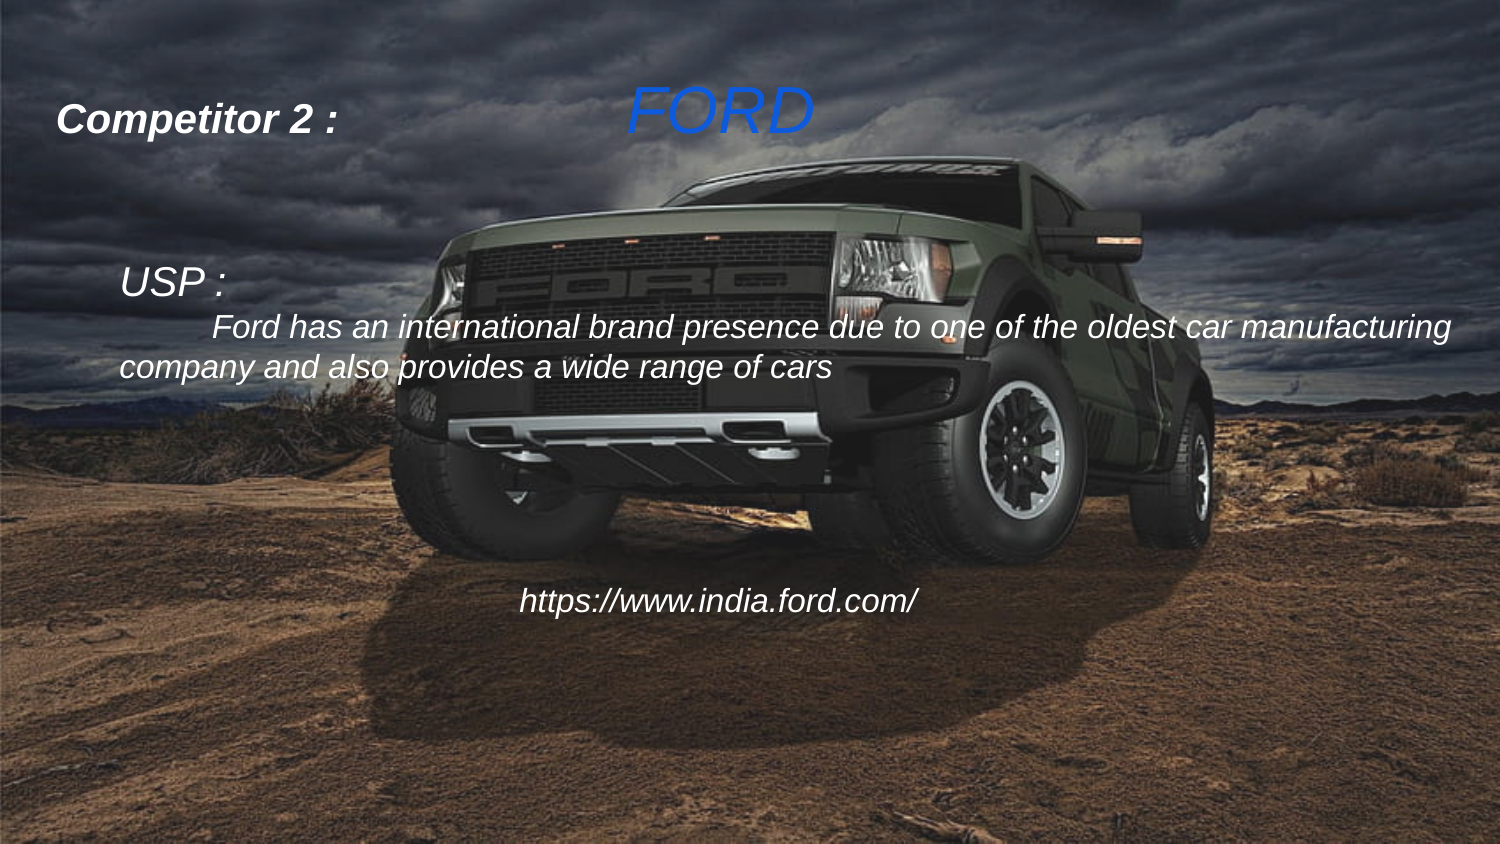

# Competitor 2 :                         FORD

USP :
          Ford has an international brand presence due to one of the oldest car manufacturing company and also provides a wide range of cars
https://www.india.ford.com/